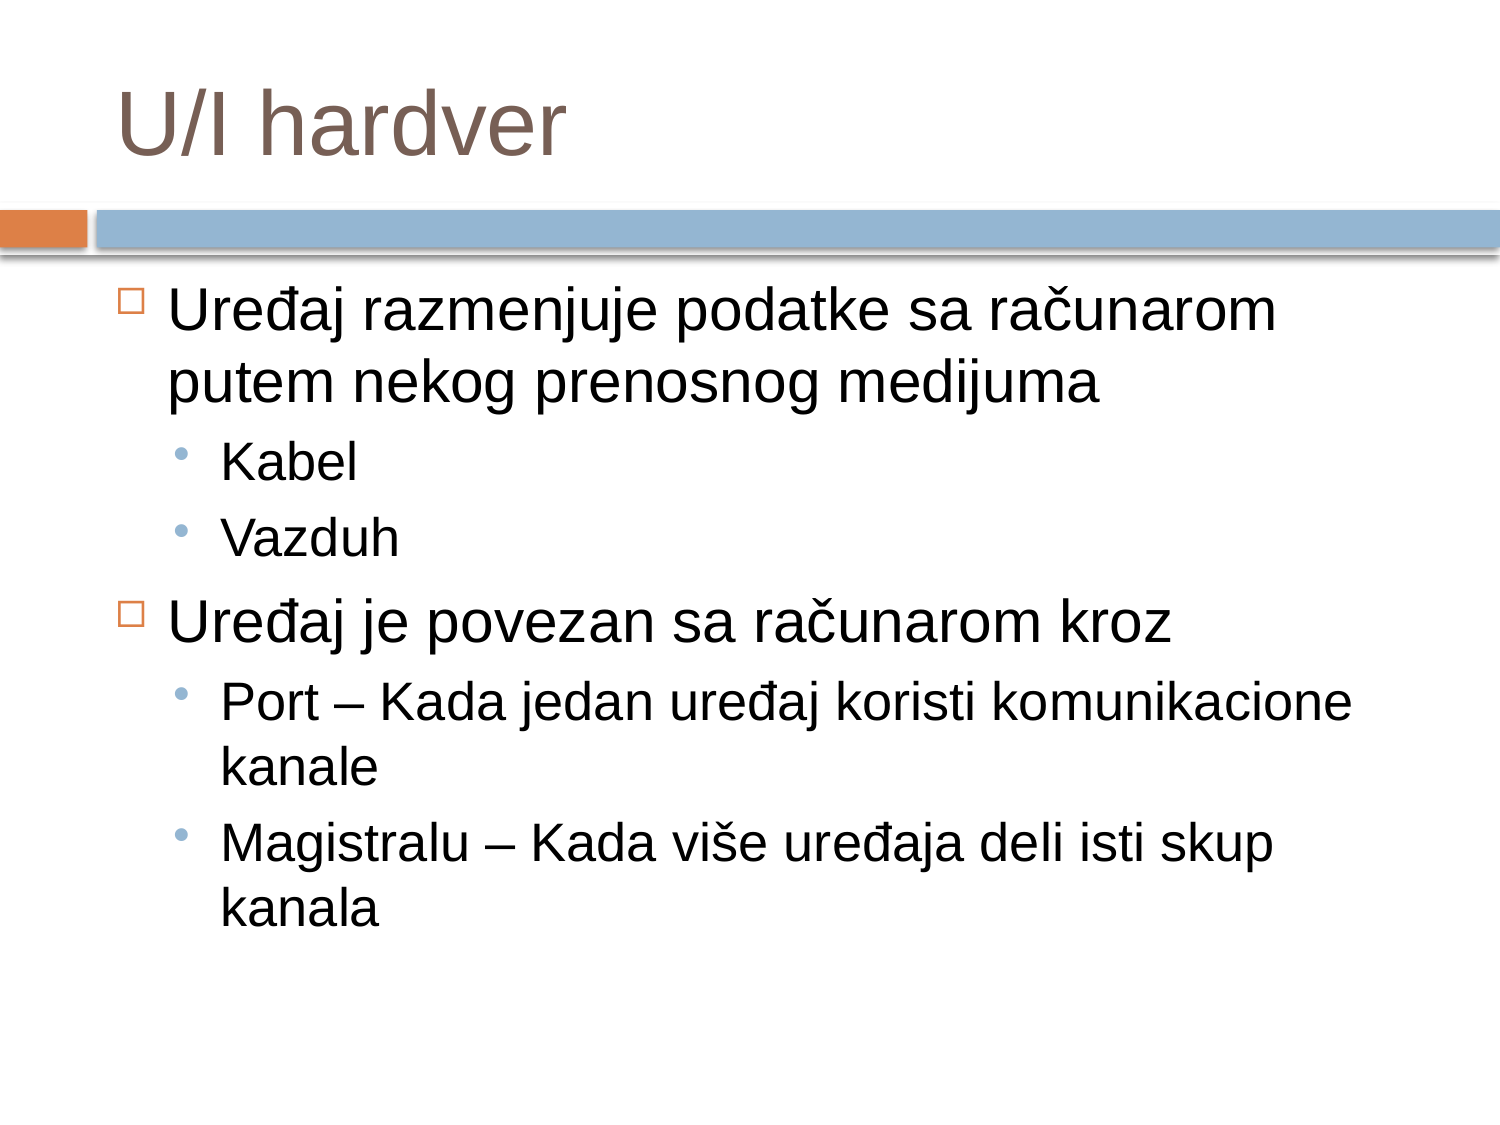

# U/I hardver
Uređaj razmenjuje podatke sa računarom putem nekog prenosnog medijuma
Kabel
Vazduh
Uređaj je povezan sa računarom kroz
Port – Kada jedan uređaj koristi komunikacione kanale
Magistralu – Kada više uređaja deli isti skup kanala